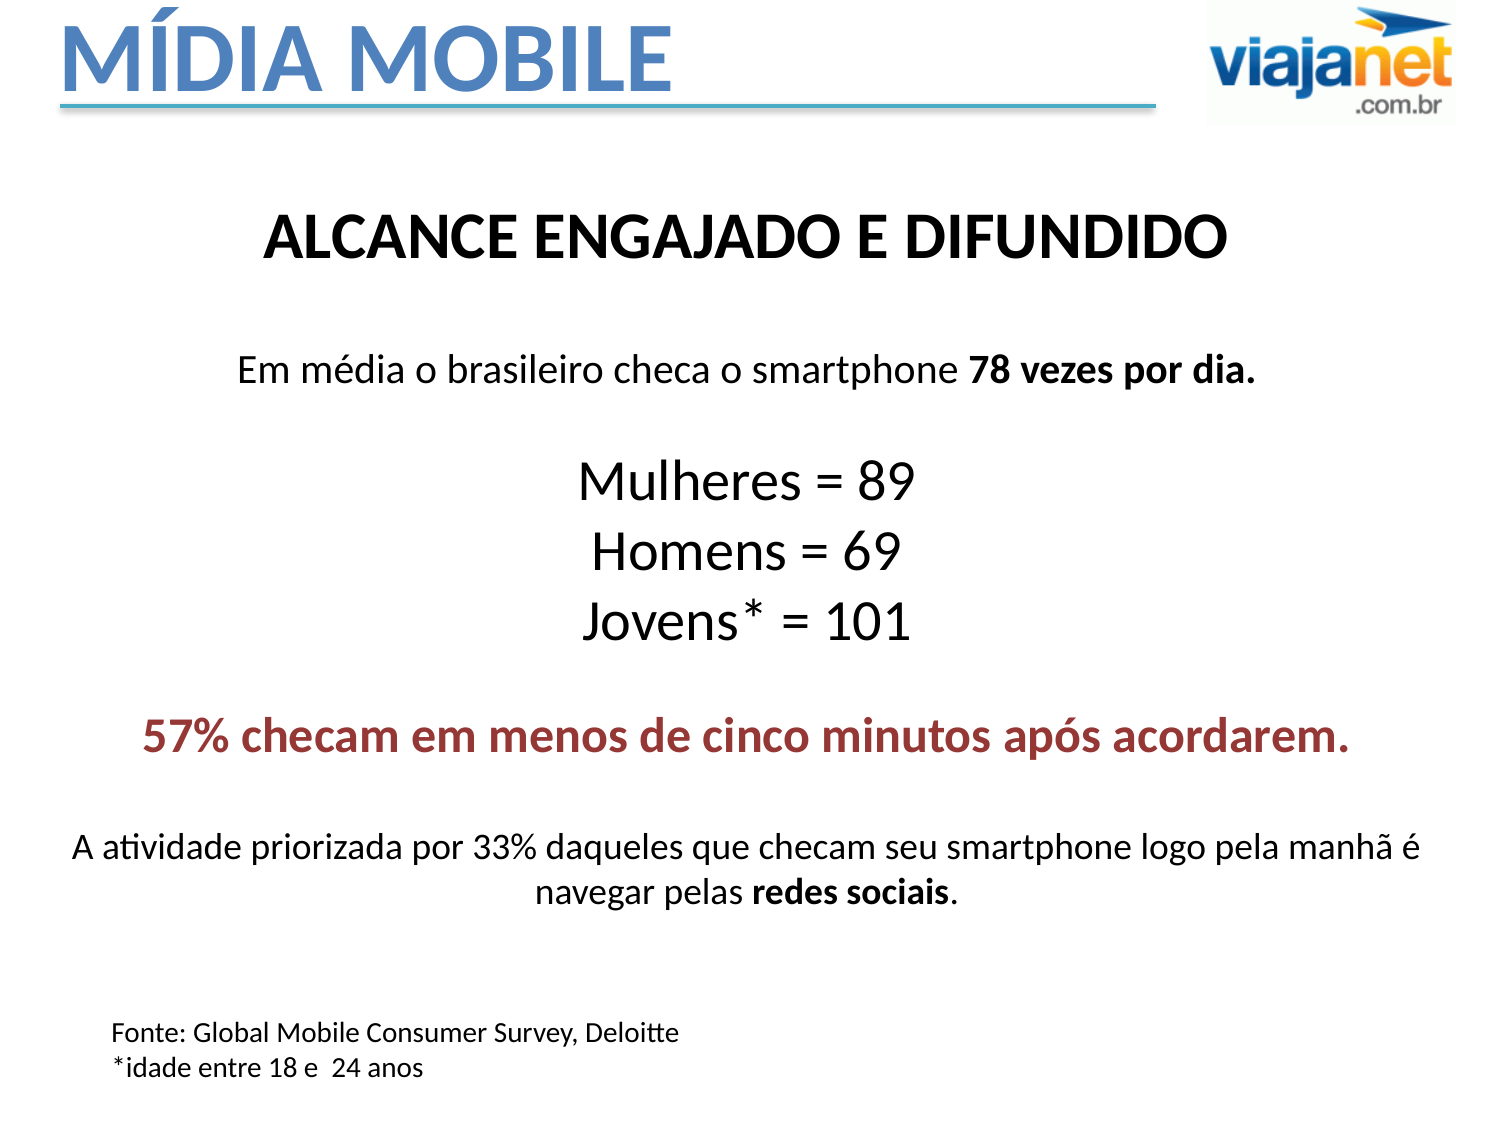

Mídia Mobile
ALCANCE ENGAJADO E DIFUNDIDO

Em média o brasileiro checa o smartphone 78 vezes por dia.

Mulheres = 89
Homens = 69
Jovens* = 101

57% checam em menos de cinco minutos após acordarem.

A atividade priorizada por 33% daqueles que checam seu smartphone logo pela manhã é navegar pelas redes sociais.

Fonte: Global Mobile Consumer Survey, Deloitte
*idade entre 18 e  24 anos